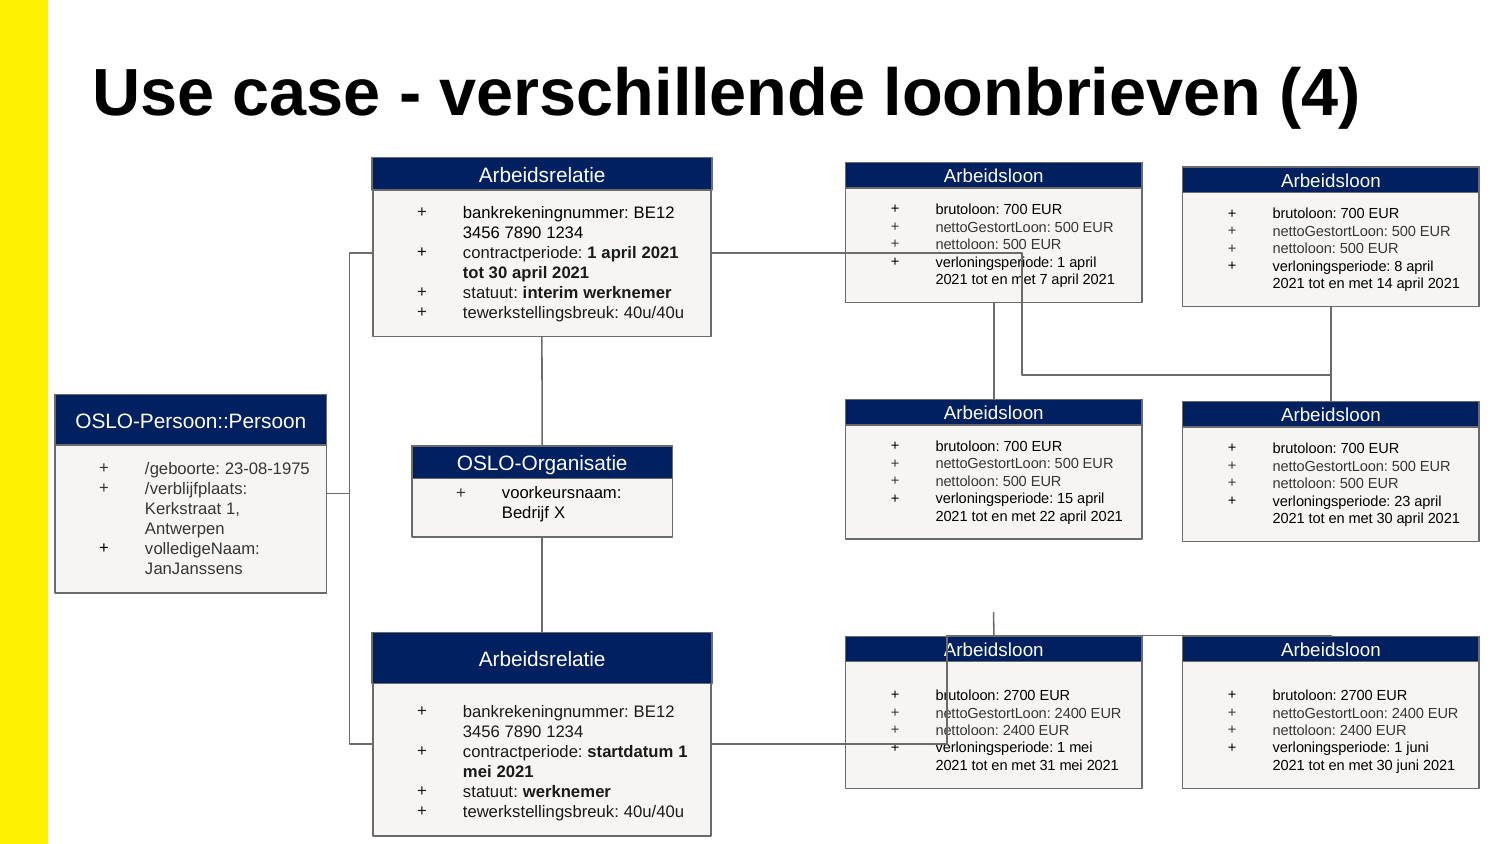

Use case - verschillende loonbrieven (4)
Arbeidsrelatie
bankrekeningnummer: BE12 3456 7890 1234
contractperiode: 1 april 2021 tot 30 april 2021
statuut: interim werknemer
tewerkstellingsbreuk: 40u/40u
Arbeidsloon

brutoloon: 700 EUR
nettoGestortLoon: 500 EUR
nettoloon: 500 EUR
verloningsperiode: 1 april 2021 tot en met 7 april 2021
Arbeidsloon

brutoloon: 700 EUR
nettoGestortLoon: 500 EUR
nettoloon: 500 EUR
verloningsperiode: 8 april 2021 tot en met 14 april 2021
OSLO-Persoon::Persoon
/geboorte: 23-08-1975
/verblijfplaats: Kerkstraat 1, Antwerpen
volledigeNaam: JanJanssens

brutoloon: 700 EUR
nettoGestortLoon: 500 EUR
nettoloon: 500 EUR
verloningsperiode: 15 april 2021 tot en met 22 april 2021
Arbeidsloon
Arbeidsloon

brutoloon: 700 EUR
nettoGestortLoon: 500 EUR
nettoloon: 500 EUR
verloningsperiode: 23 april 2021 tot en met 30 april 2021
OSLO-Organisatie
voorkeursnaam: Bedrijf X
Arbeidsrelatie
bankrekeningnummer: BE12 3456 7890 1234
contractperiode: startdatum 1 mei 2021
statuut: werknemer
tewerkstellingsbreuk: 40u/40u

brutoloon: 2700 EUR
nettoGestortLoon: 2400 EUR
nettoloon: 2400 EUR
verloningsperiode: 1 mei 2021 tot en met 31 mei 2021
Arbeidsloon

brutoloon: 2700 EUR
nettoGestortLoon: 2400 EUR
nettoloon: 2400 EUR
verloningsperiode: 1 juni 2021 tot en met 30 juni 2021
Arbeidsloon